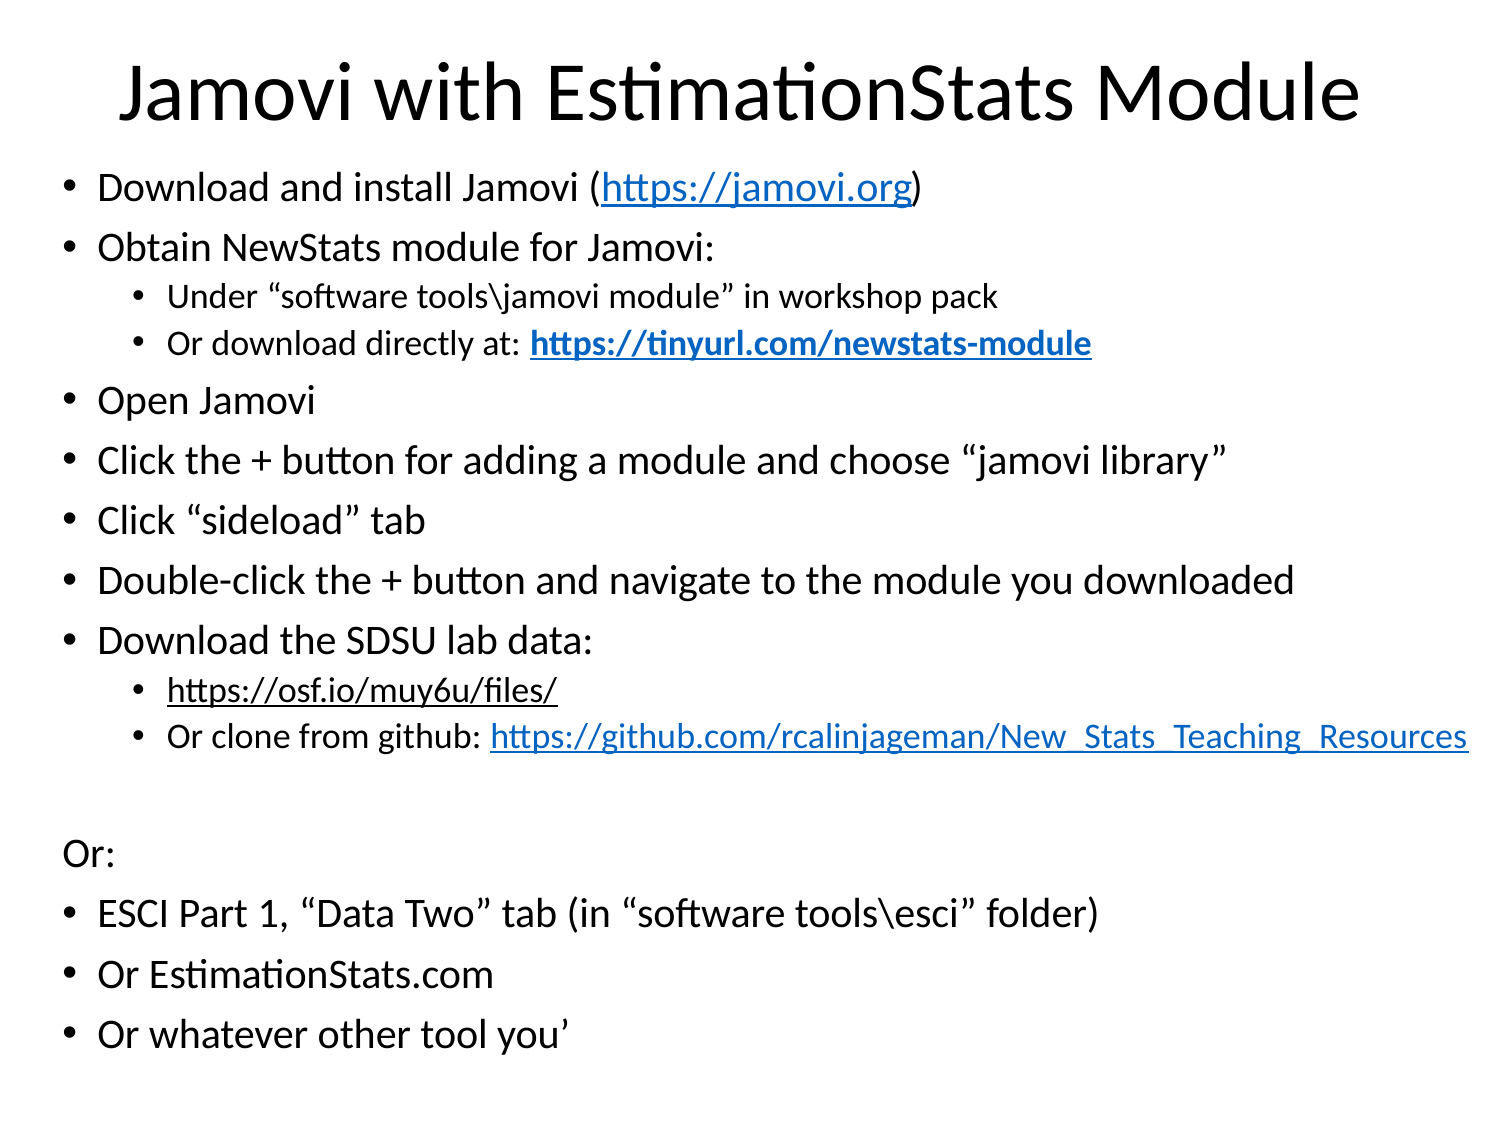

# Jamovi with EstimationStats Module
Download and install Jamovi (https://jamovi.org)
Obtain NewStats module for Jamovi:
Under “software tools\jamovi module” in workshop pack
Or download directly at: https://tinyurl.com/newstats-module
Open Jamovi
Click the + button for adding a module and choose “jamovi library”
Click “sideload” tab
Double-click the + button and navigate to the module you downloaded
Download the SDSU lab data:
https://osf.io/muy6u/files/
Or clone from github: https://github.com/rcalinjageman/New_Stats_Teaching_Resources

Or:
ESCI Part 1, “Data Two” tab (in “software tools\esci” folder)
Or EstimationStats.com
Or whatever other tool you’